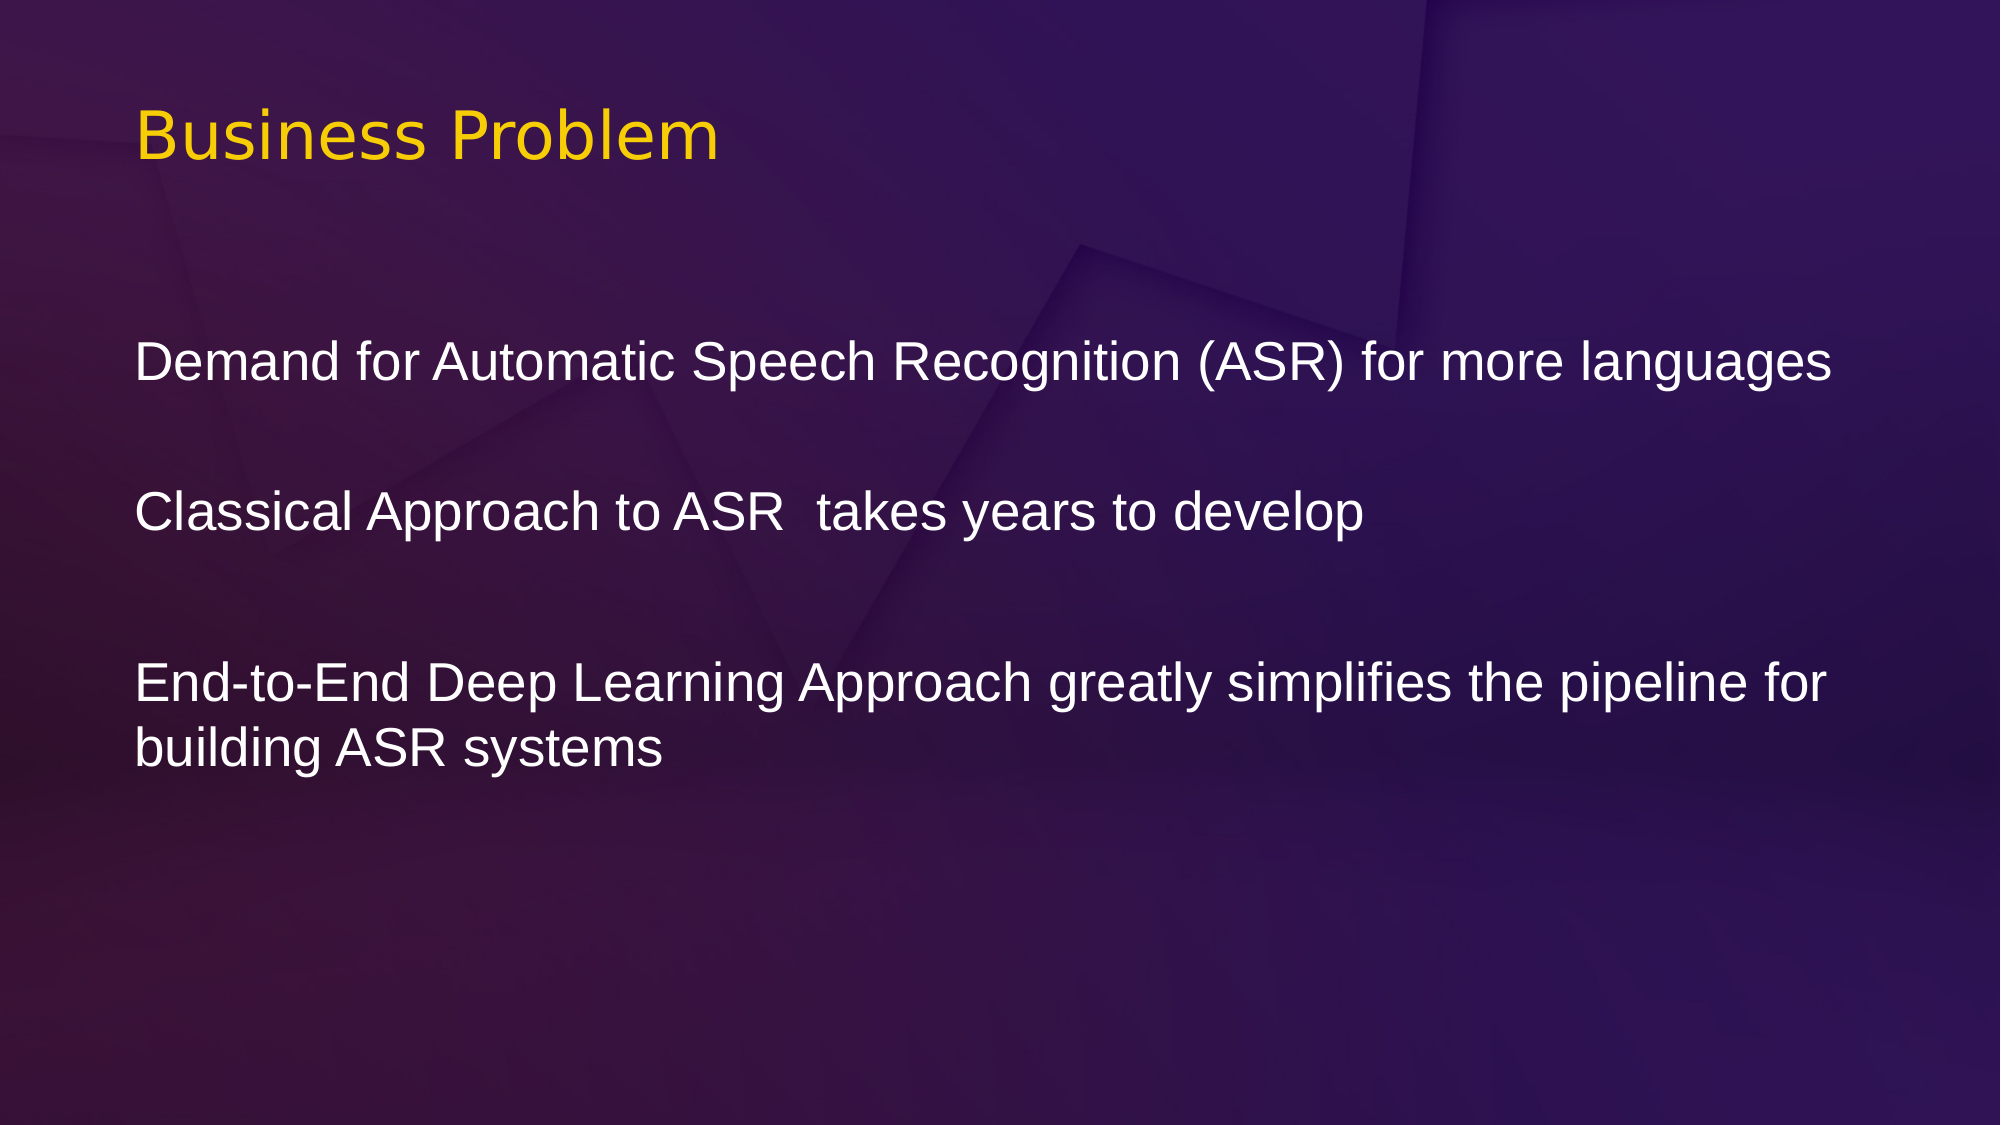

# Business Problem

Demand for Automatic Speech Recognition (ASR) for more languages
Classical Approach to ASR  takes years to develop

End-to-End Deep Learning Approach greatly simplifies the pipeline for building ASR systems